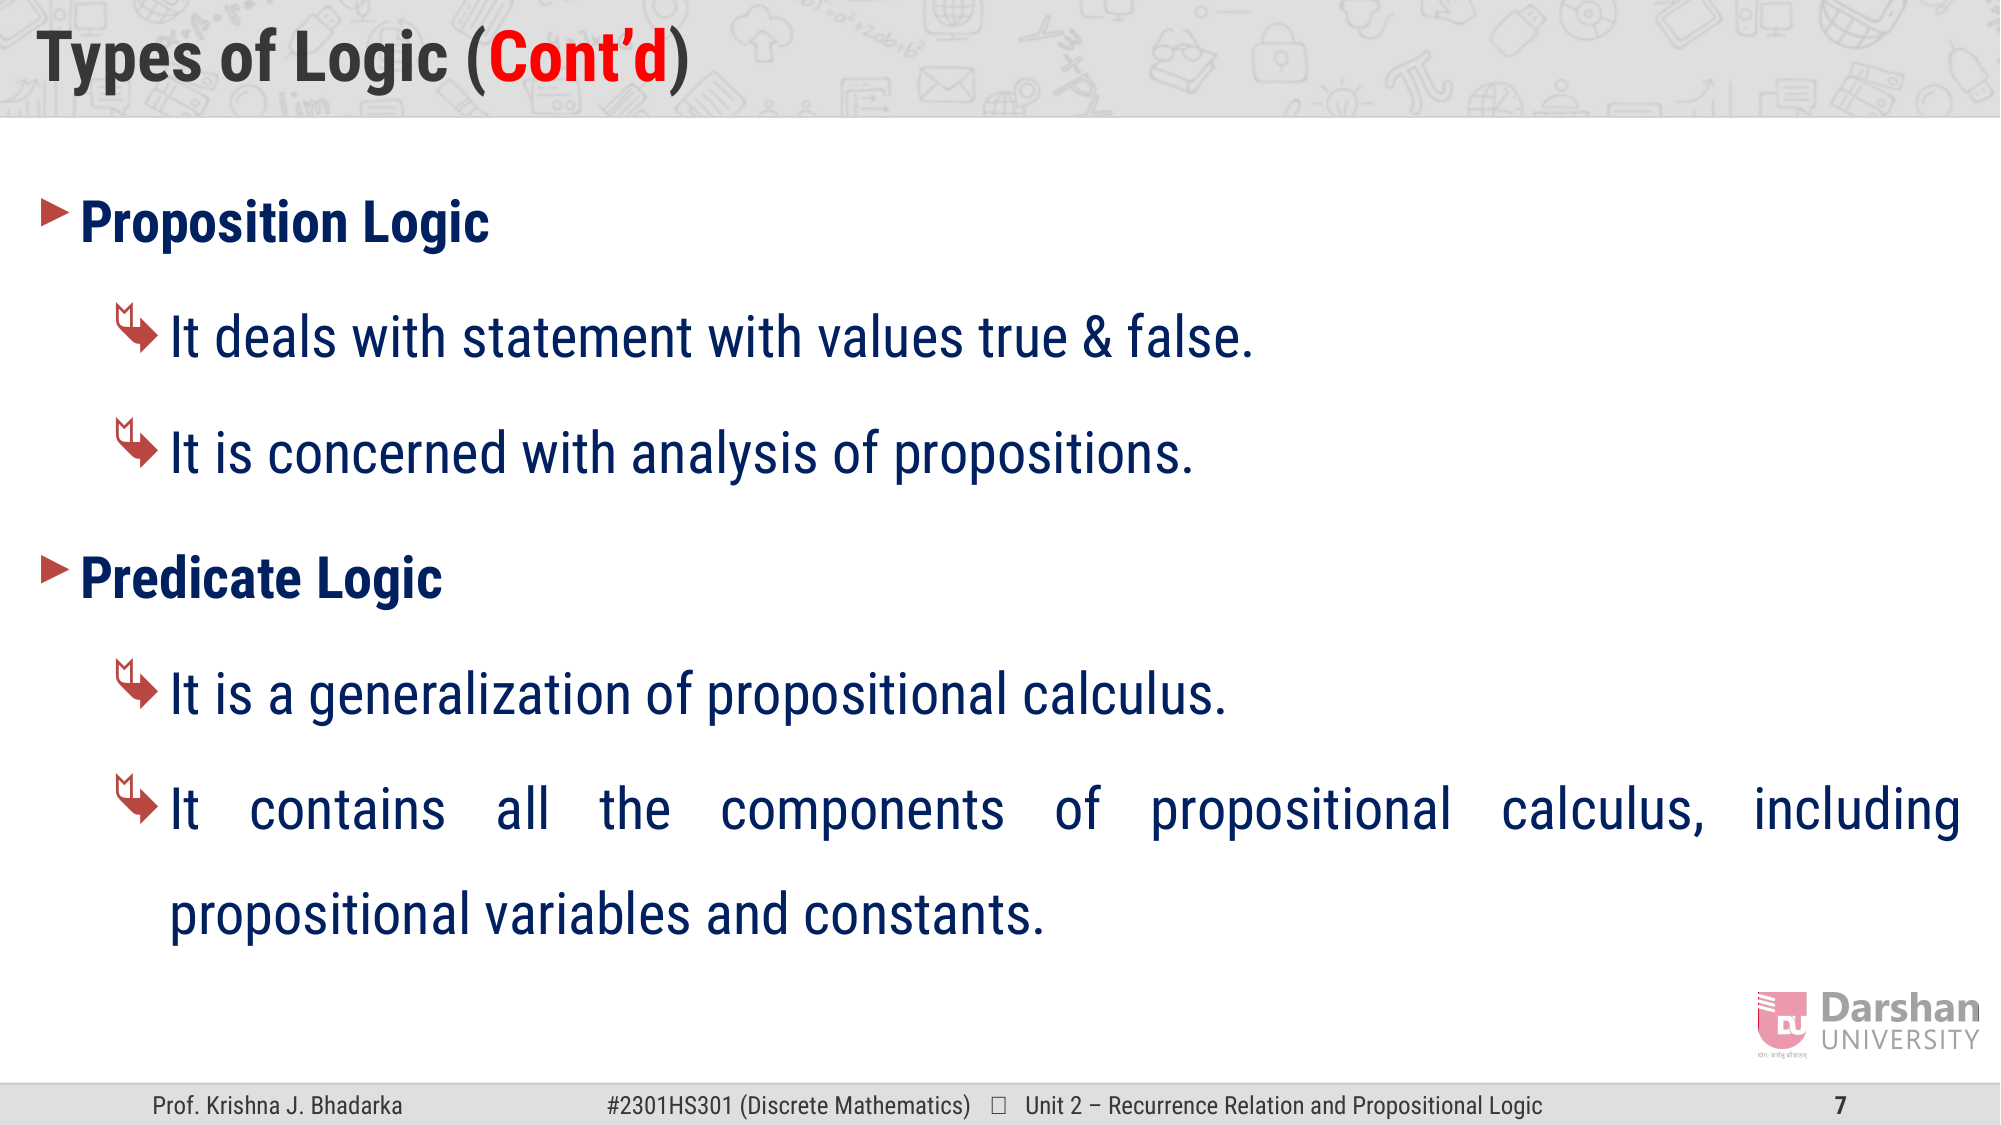

# Types of Logic (Cont’d)
Proposition Logic
It deals with statement with values true & false.
It is concerned with analysis of propositions.
Predicate Logic
It is a generalization of propositional calculus.
It contains all the components of propositional calculus, including propositional variables and constants.